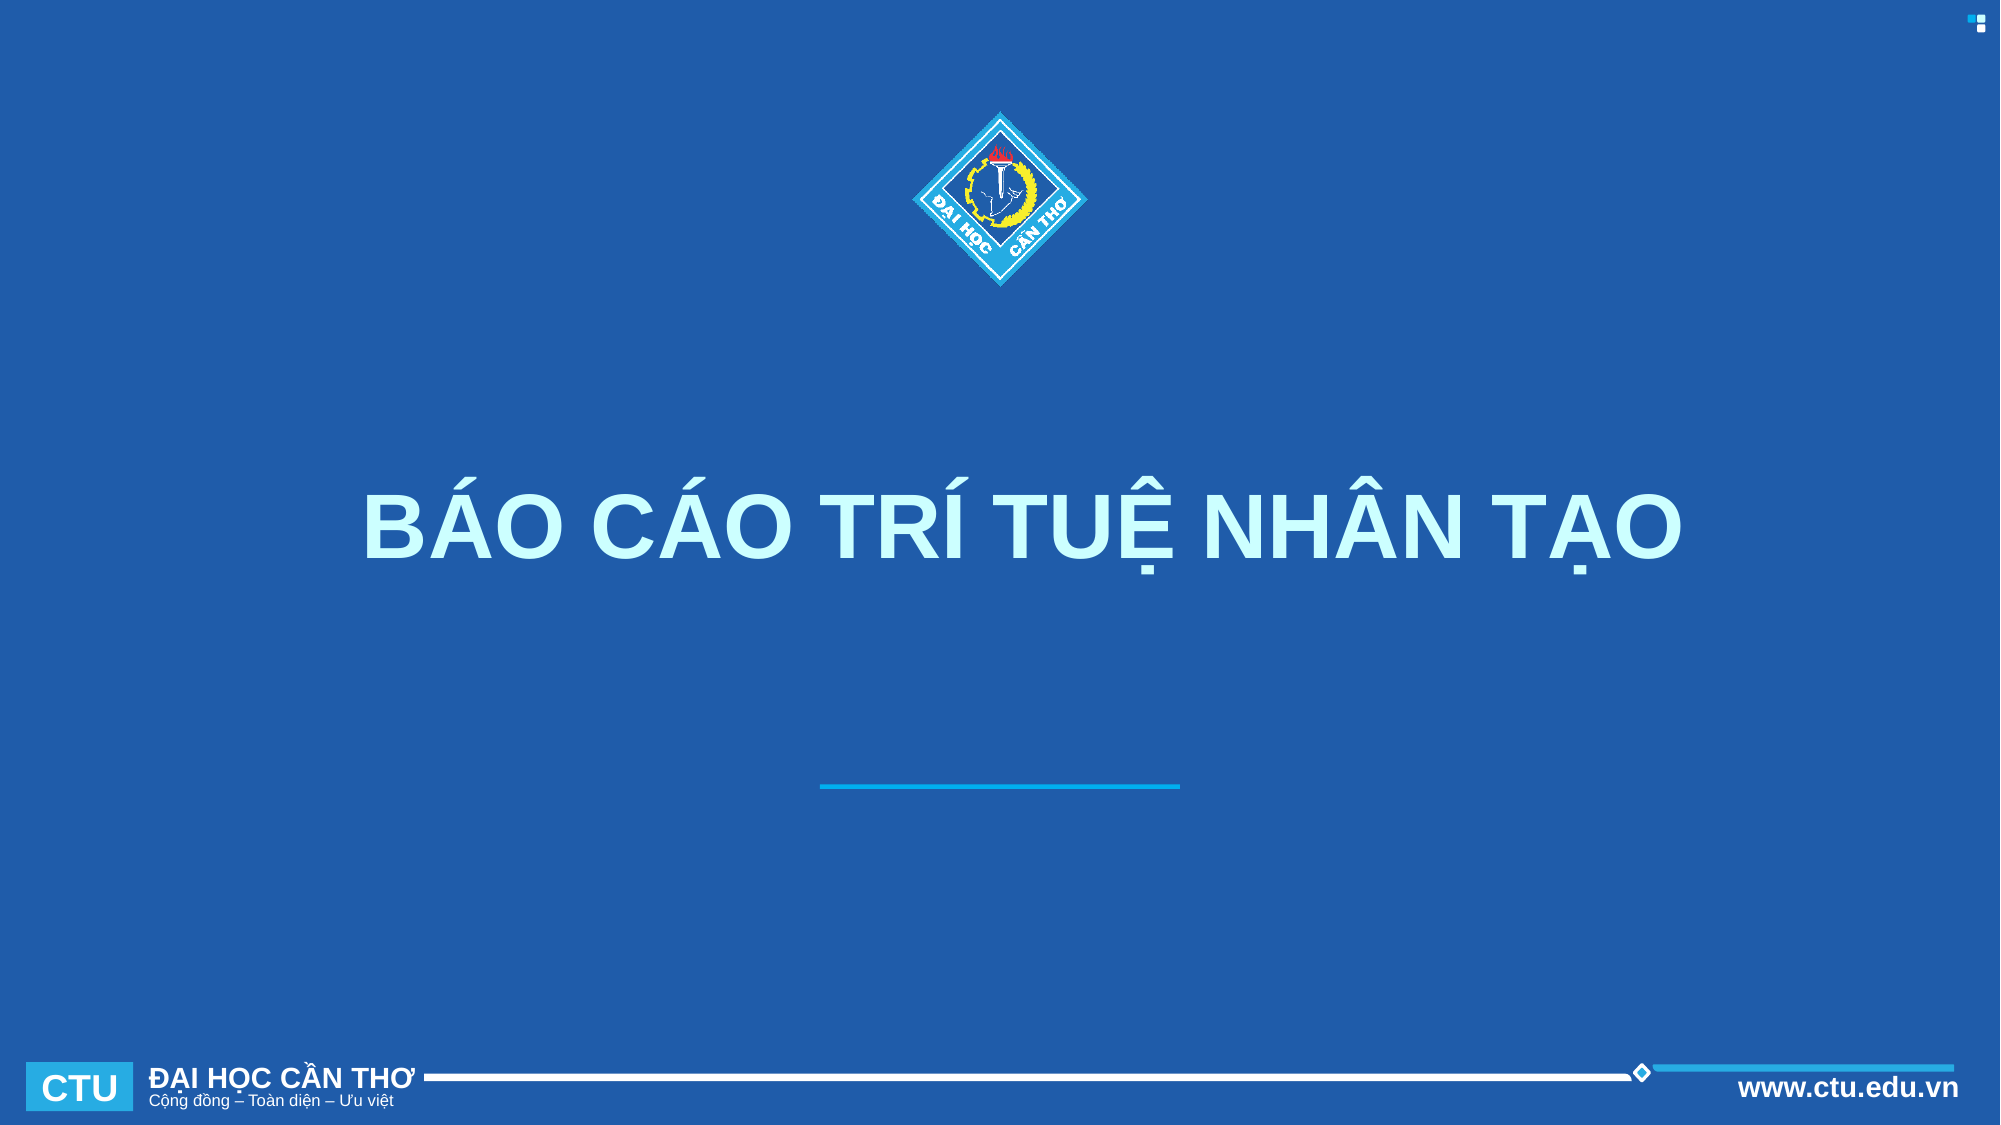

# BÁO CÁO TRÍ TUỆ NHÂN TẠO